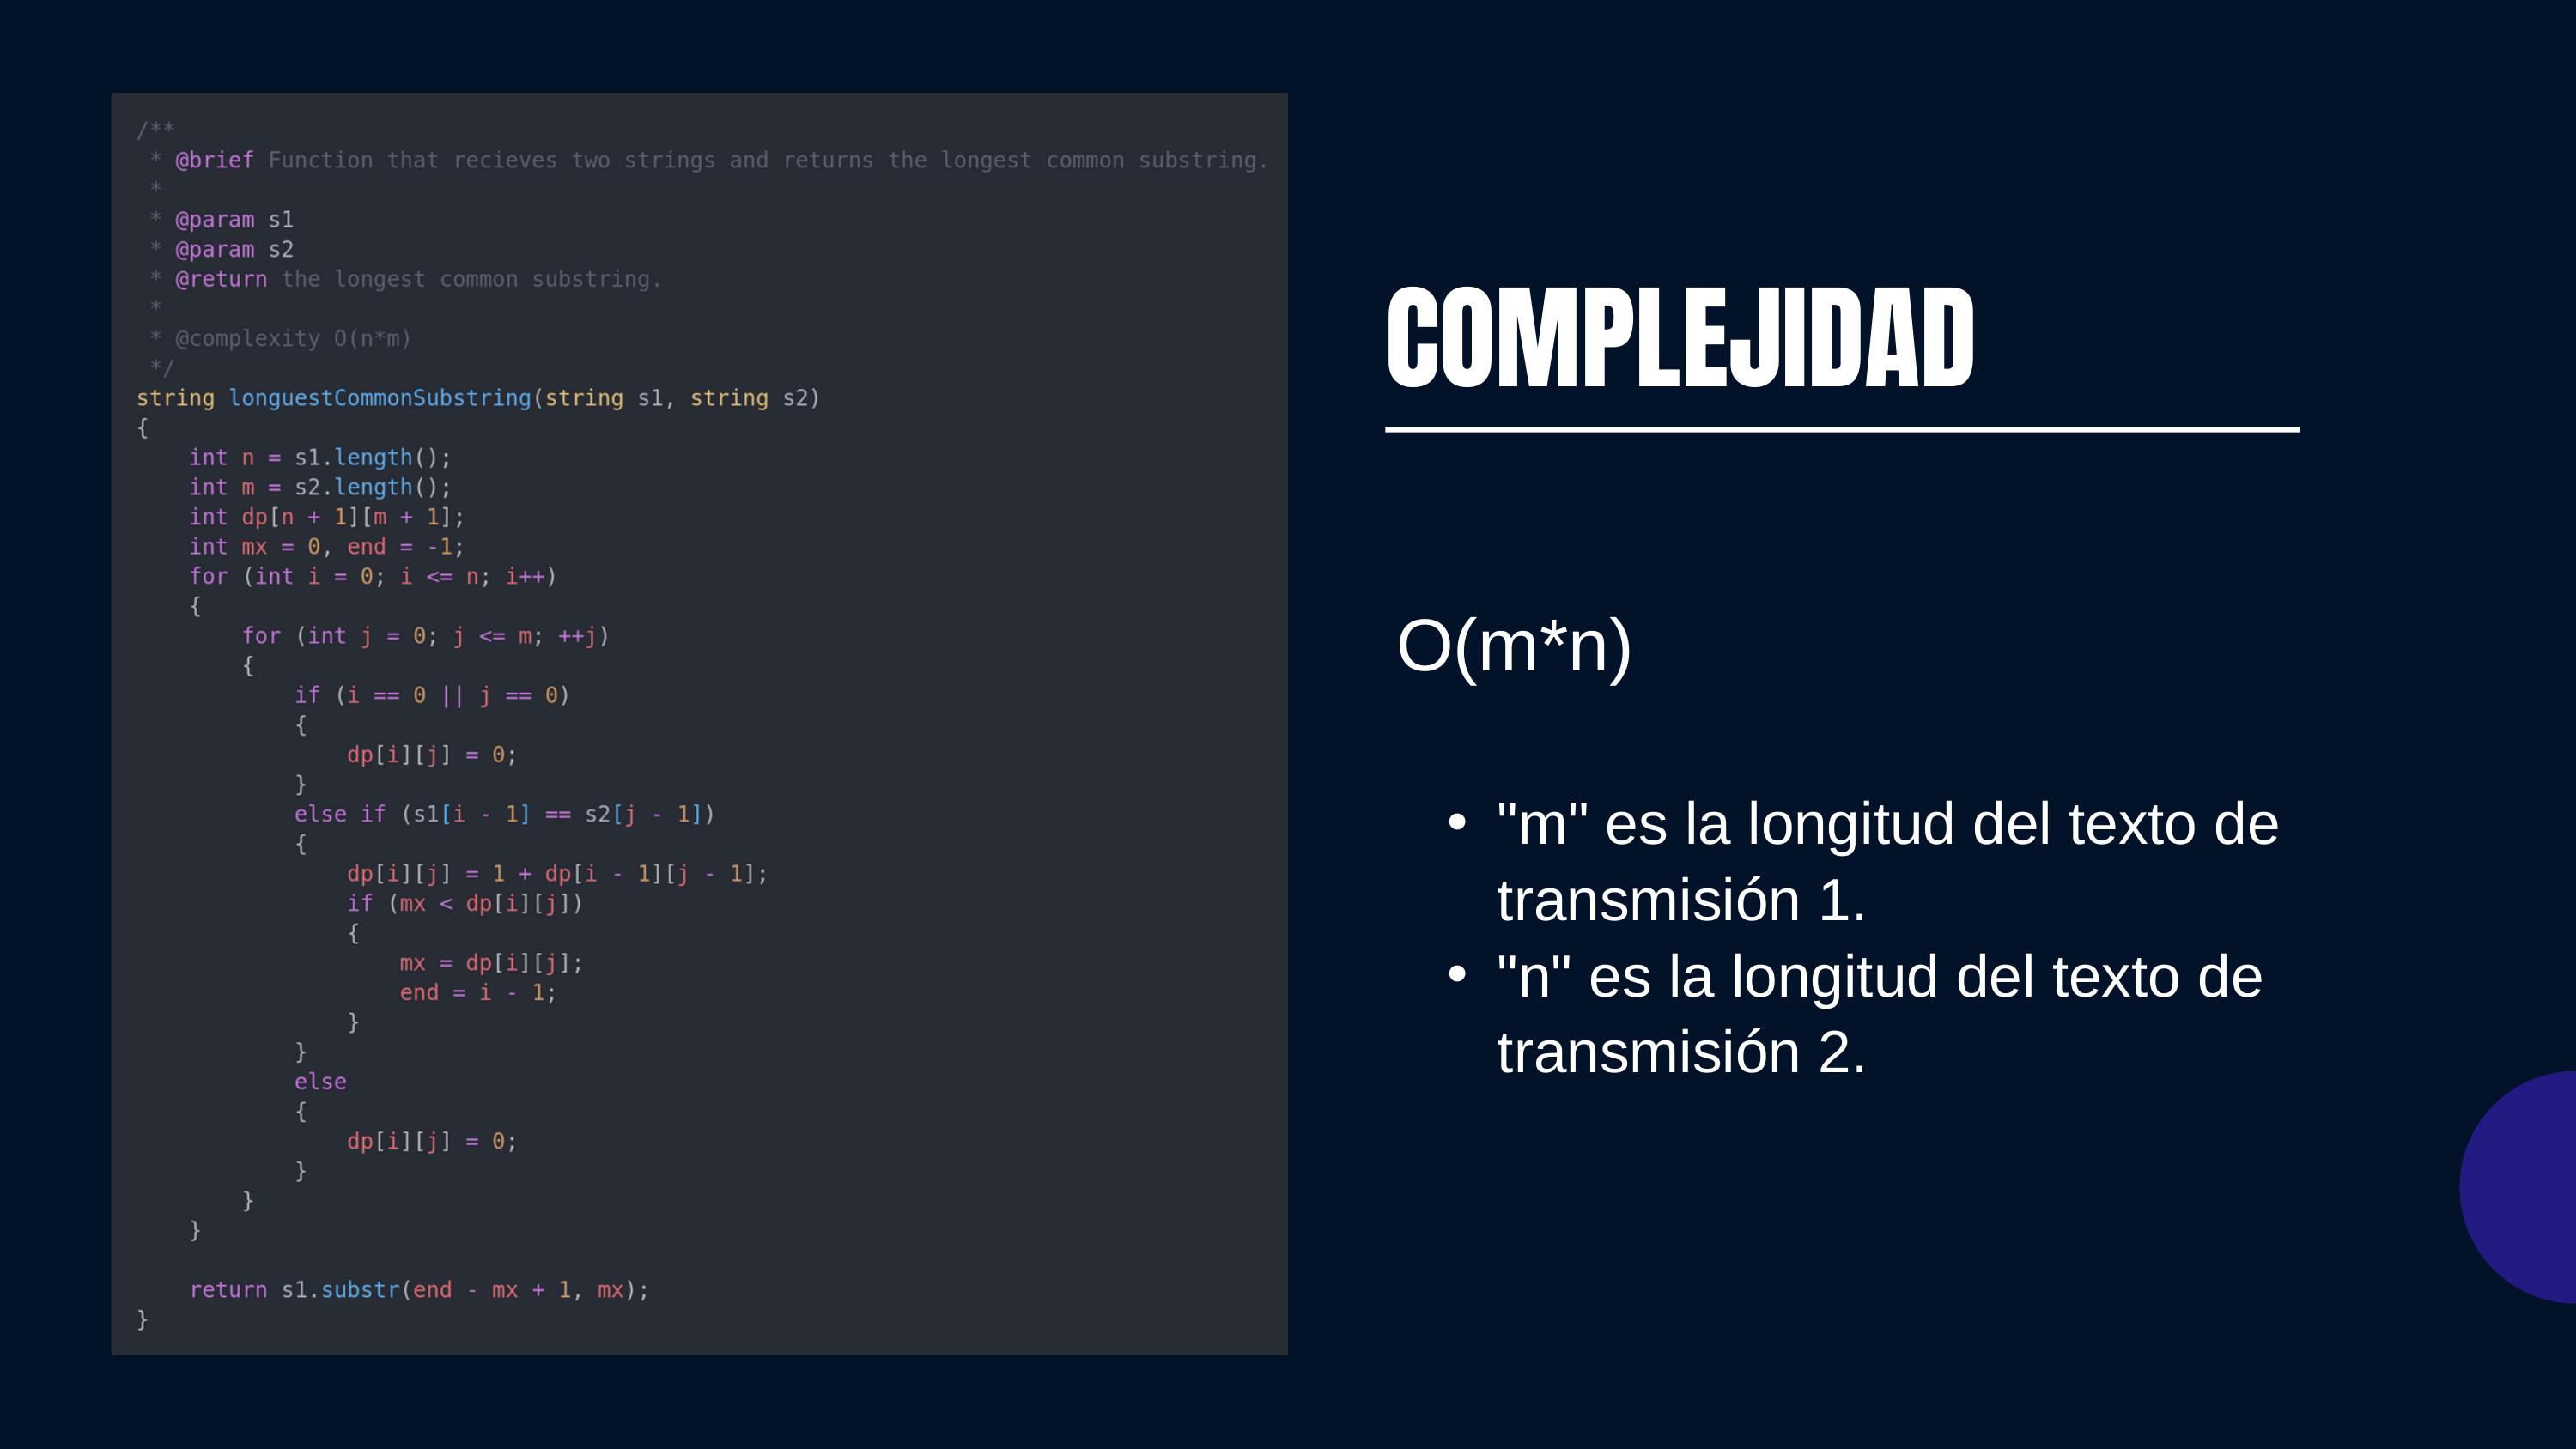

COMPLEJIDAD

O(m*n)

"m" es la longitud del texto de transmisión 1.
"n" es la longitud del texto de transmisión 2.